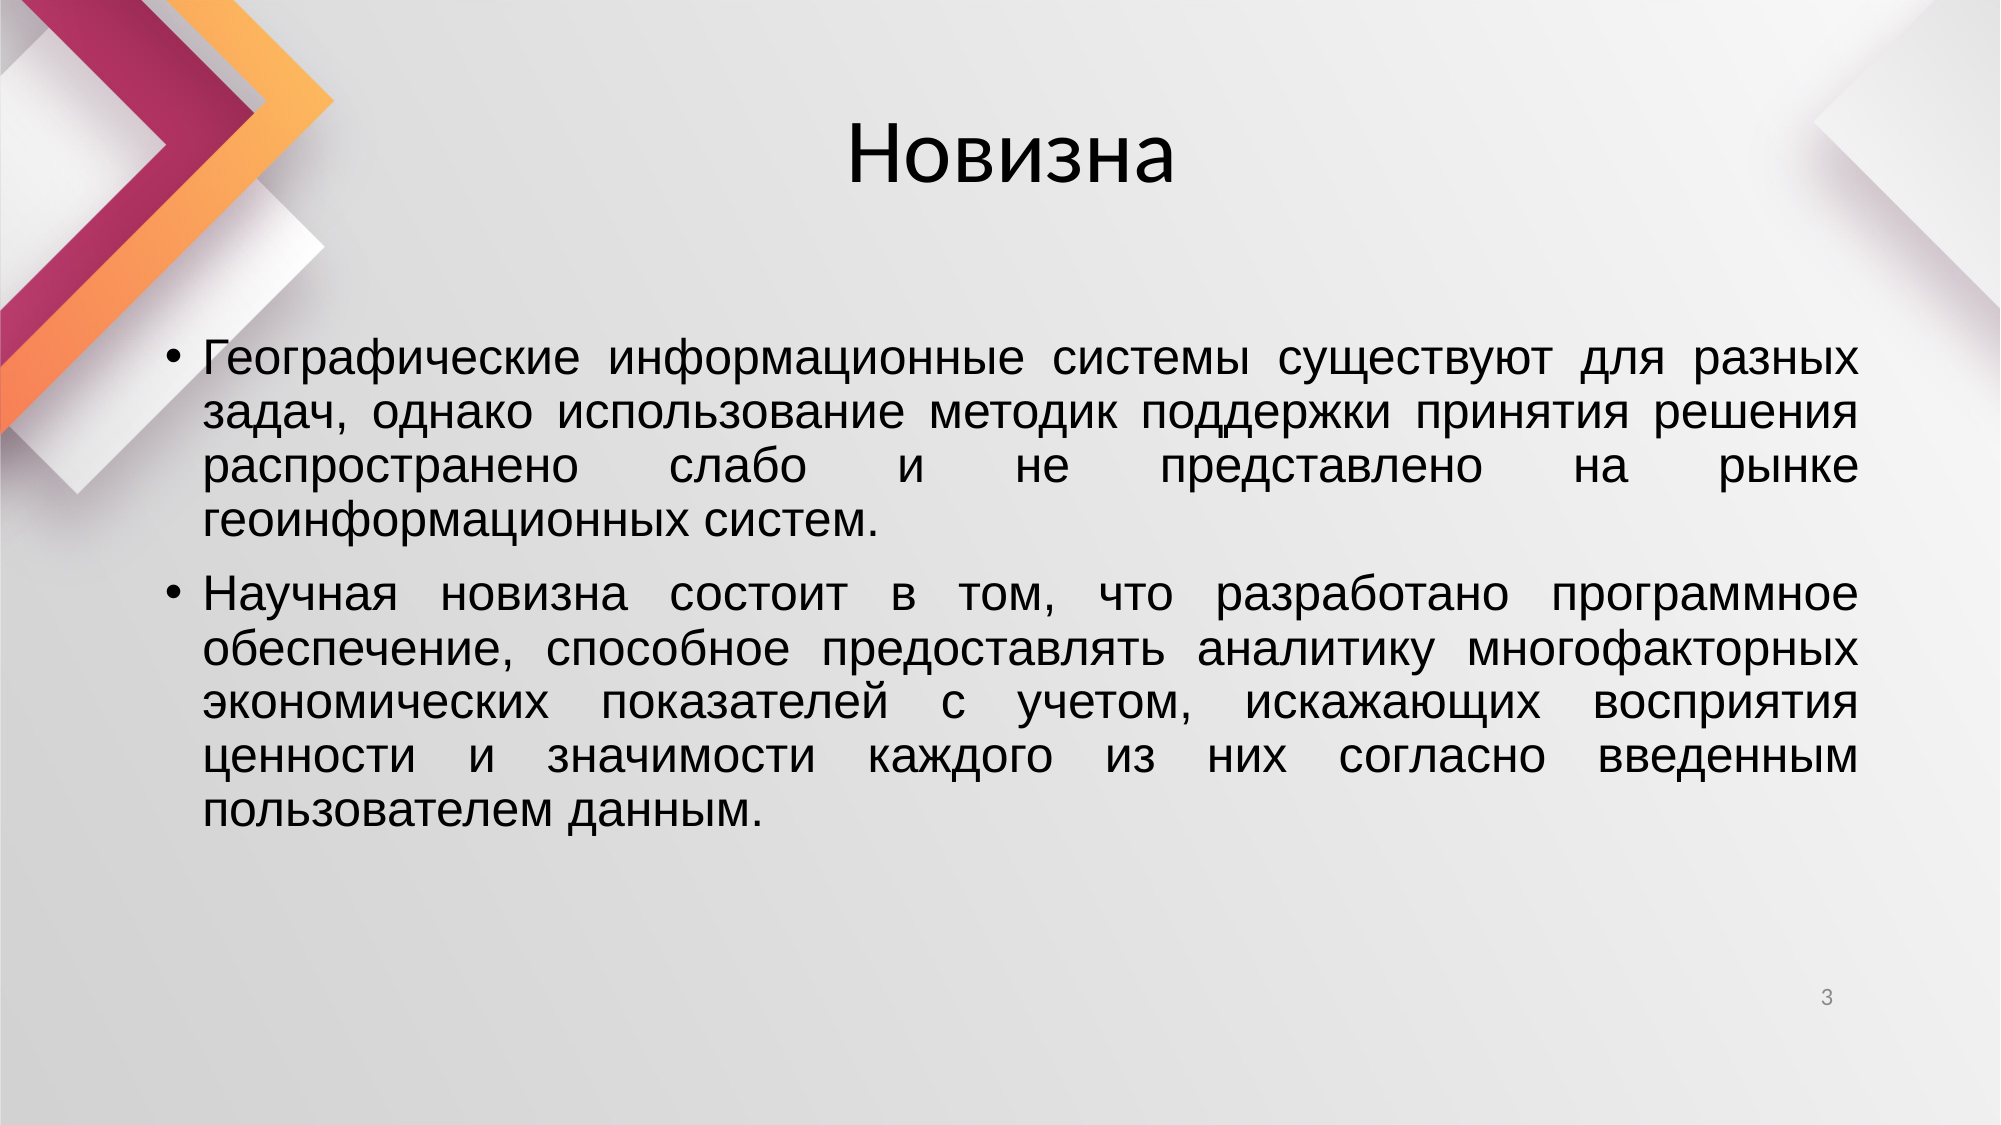

# Новизна
Географические информационные системы существуют для разных задач, однако использование методик поддержки принятия решения распространено слабо и не представлено на рынке геоинформационных систем.
Научная новизна состоит в том, что разработано программное обеспечение, способное предоставлять аналитику многофакторных экономических показателей с учетом, искажающих восприятия ценности и значимости каждого из них согласно введенным пользователем данным.

3